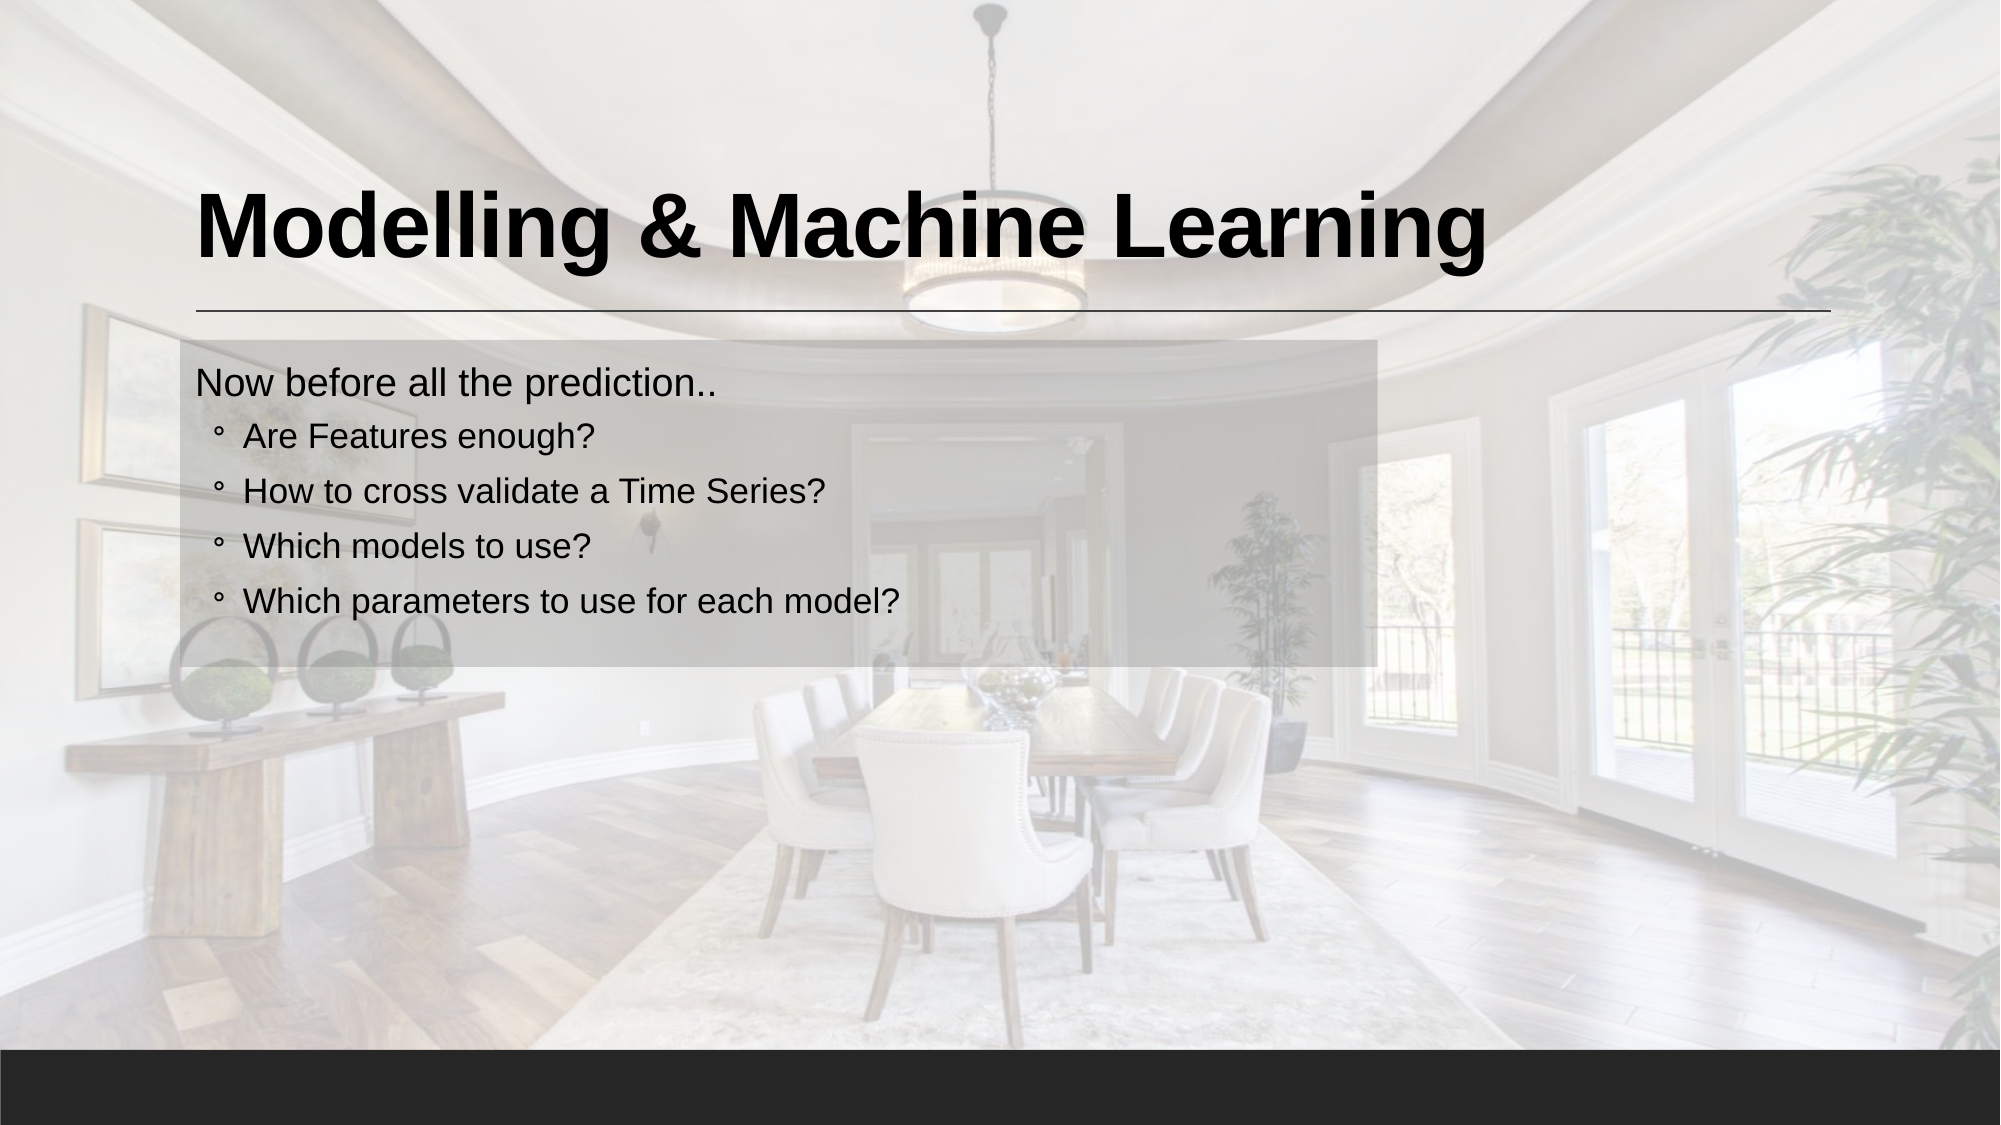

# Modelling & Machine Learning
Now before all the prediction..
Are Features enough?
How to cross validate a Time Series?
Which models to use?
Which parameters to use for each model?